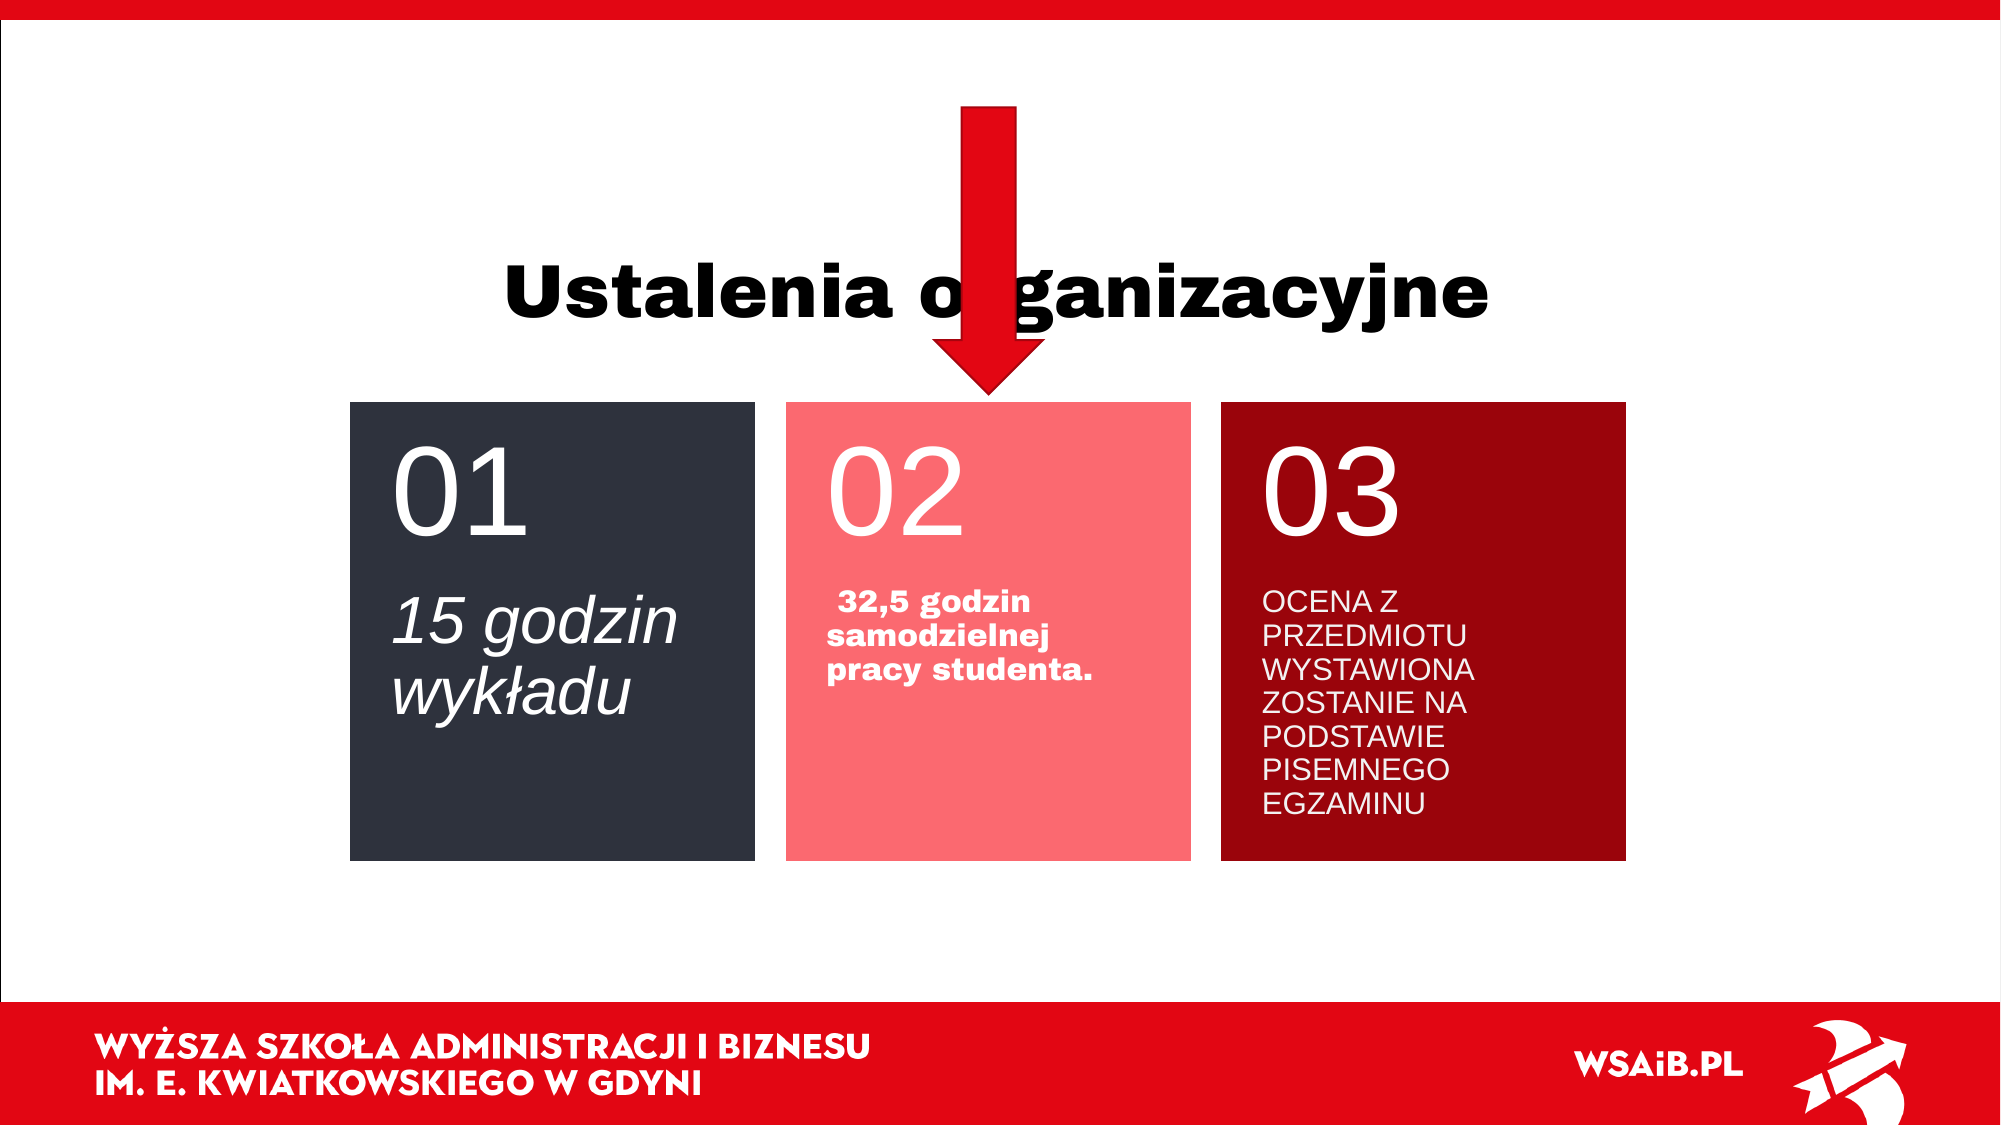

# Ustalenia organizacyjne
15 godzin wykładu
01
 32,5 godzin samodzielnej pracy studenta.
02
Ocena z przedmiotu wystawiona zostanie na podstawie pisemnego egzaminu
03